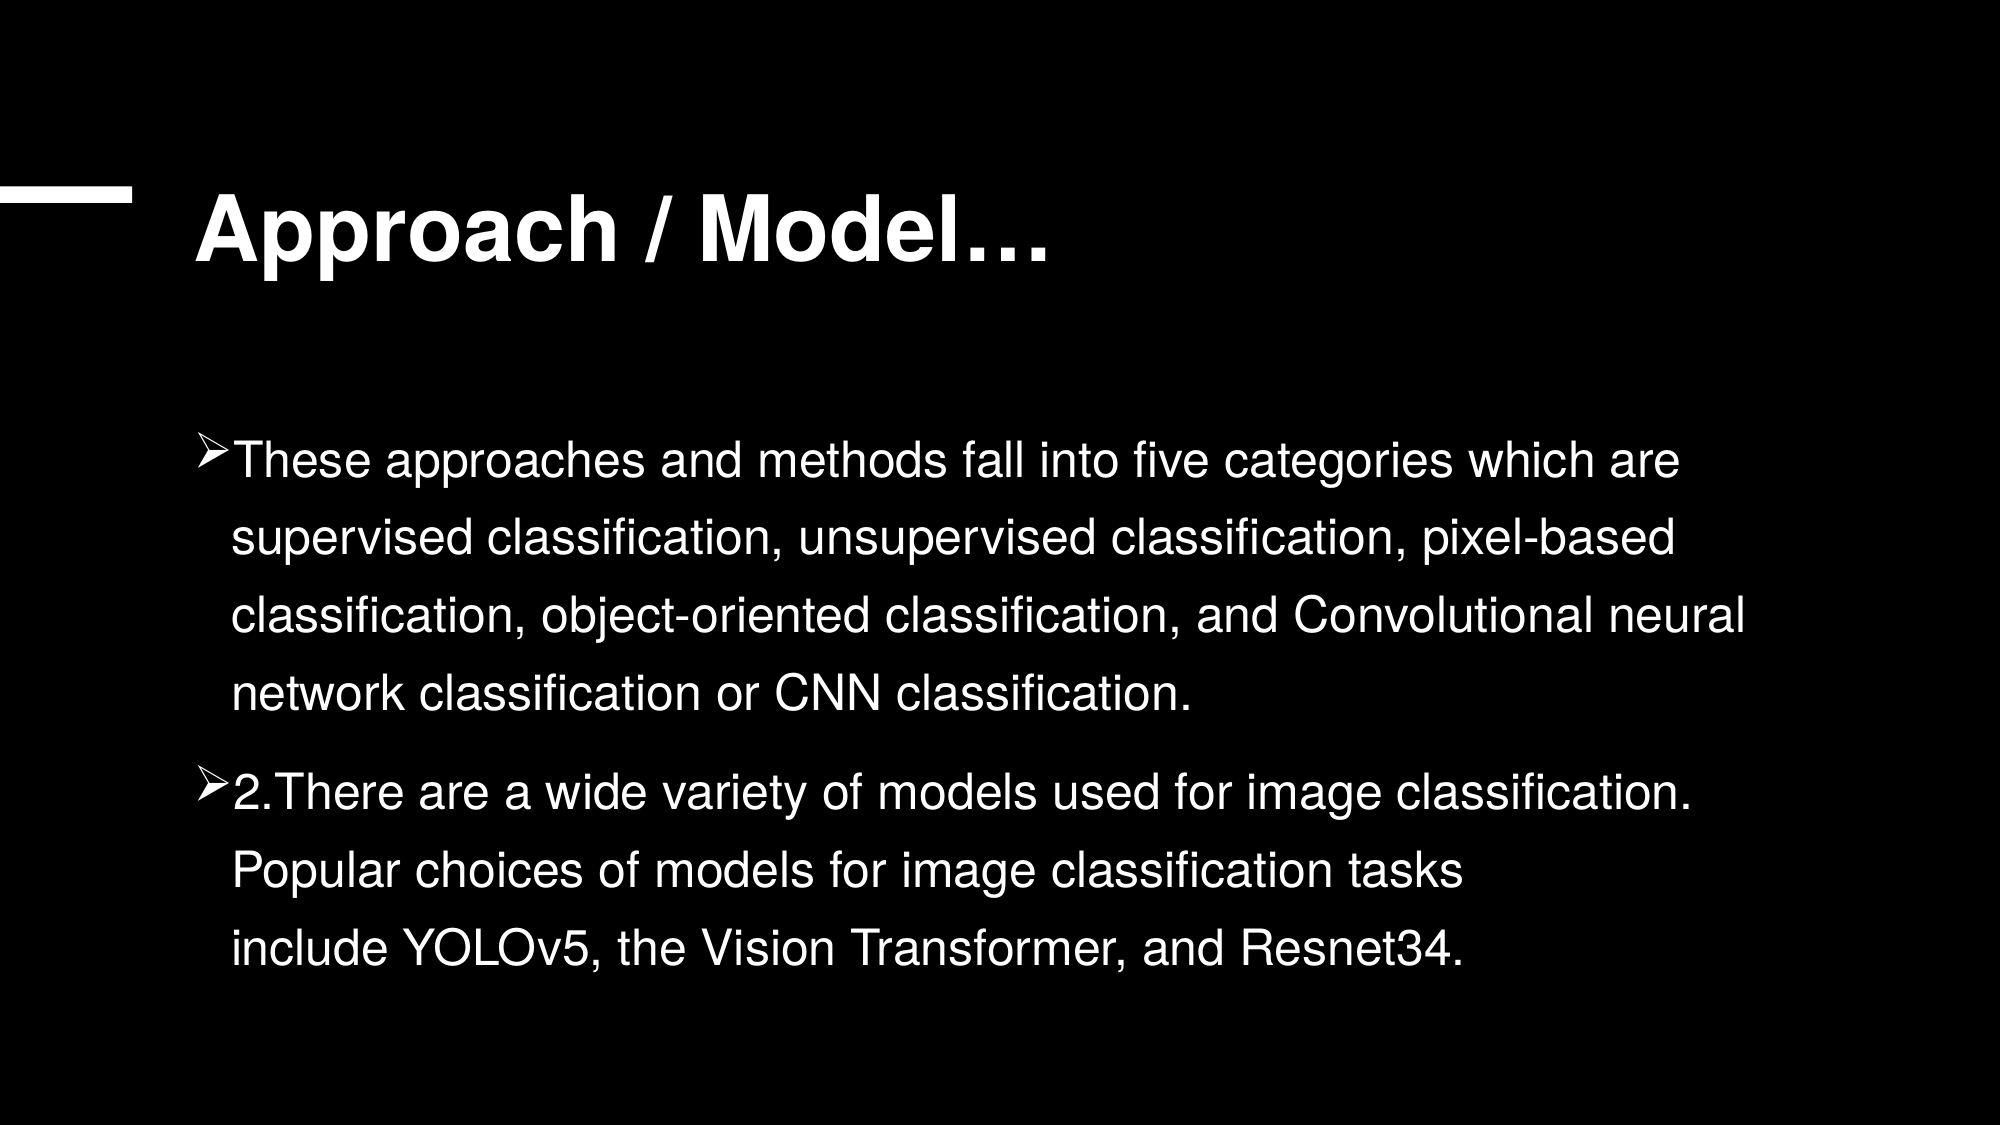

# Approach / Model…

These approaches and methods fall into five categories which are supervised classification, unsupervised classification, pixel-based classification, object-oriented classification, and Convolutional neural network classification or CNN classification.
2.There are a wide variety of models used for image classification. Popular choices of models for image classification tasks include YOLOv5, the Vision Transformer, and Resnet34.